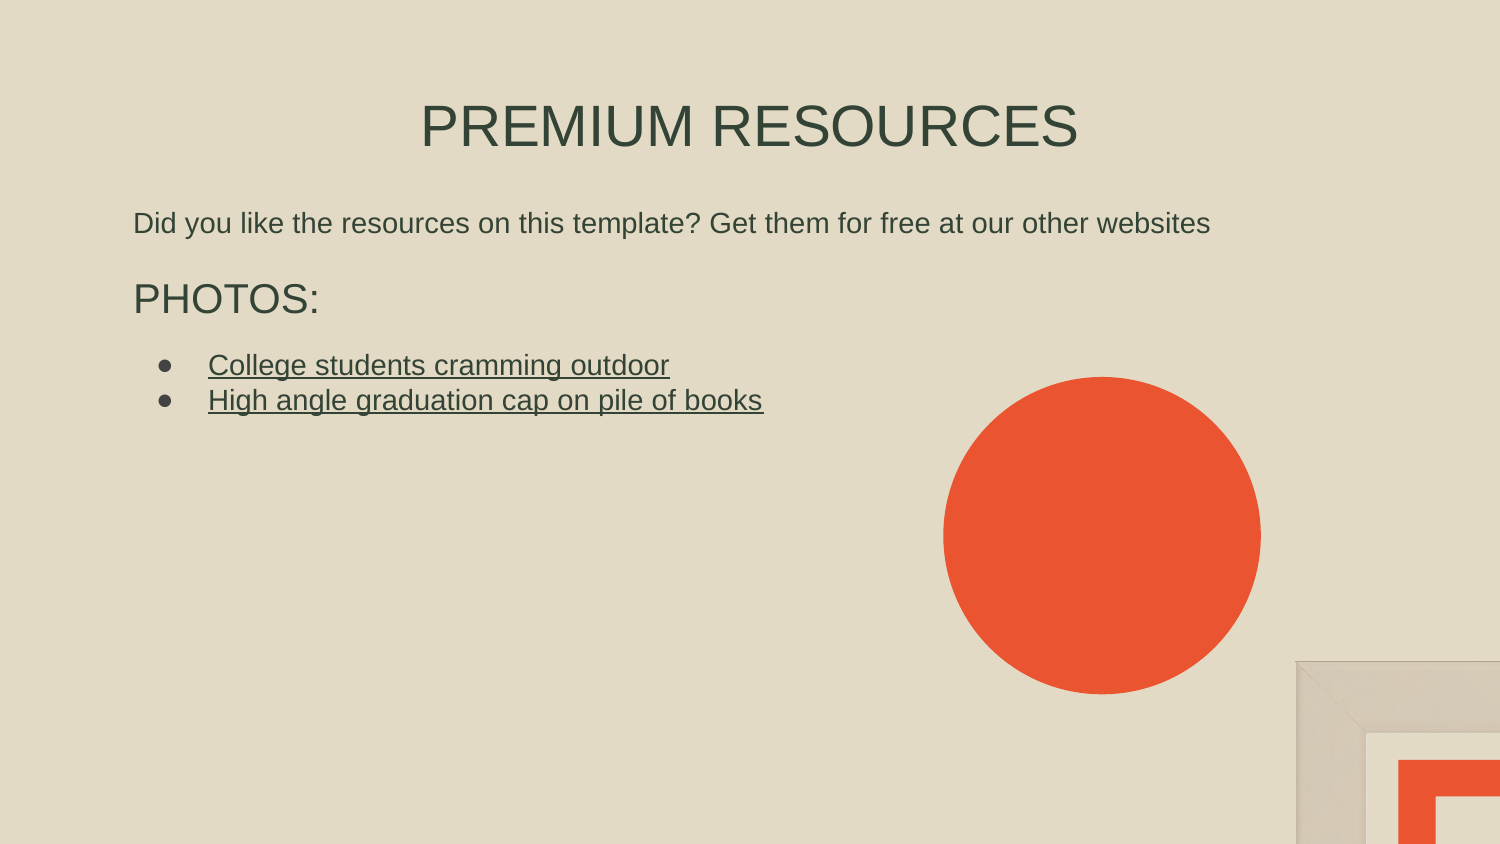

# PREMIUM RESOURCES
Did you like the resources on this template? Get them for free at our other websites
PHOTOS:
College students cramming outdoor
High angle graduation cap on pile of books